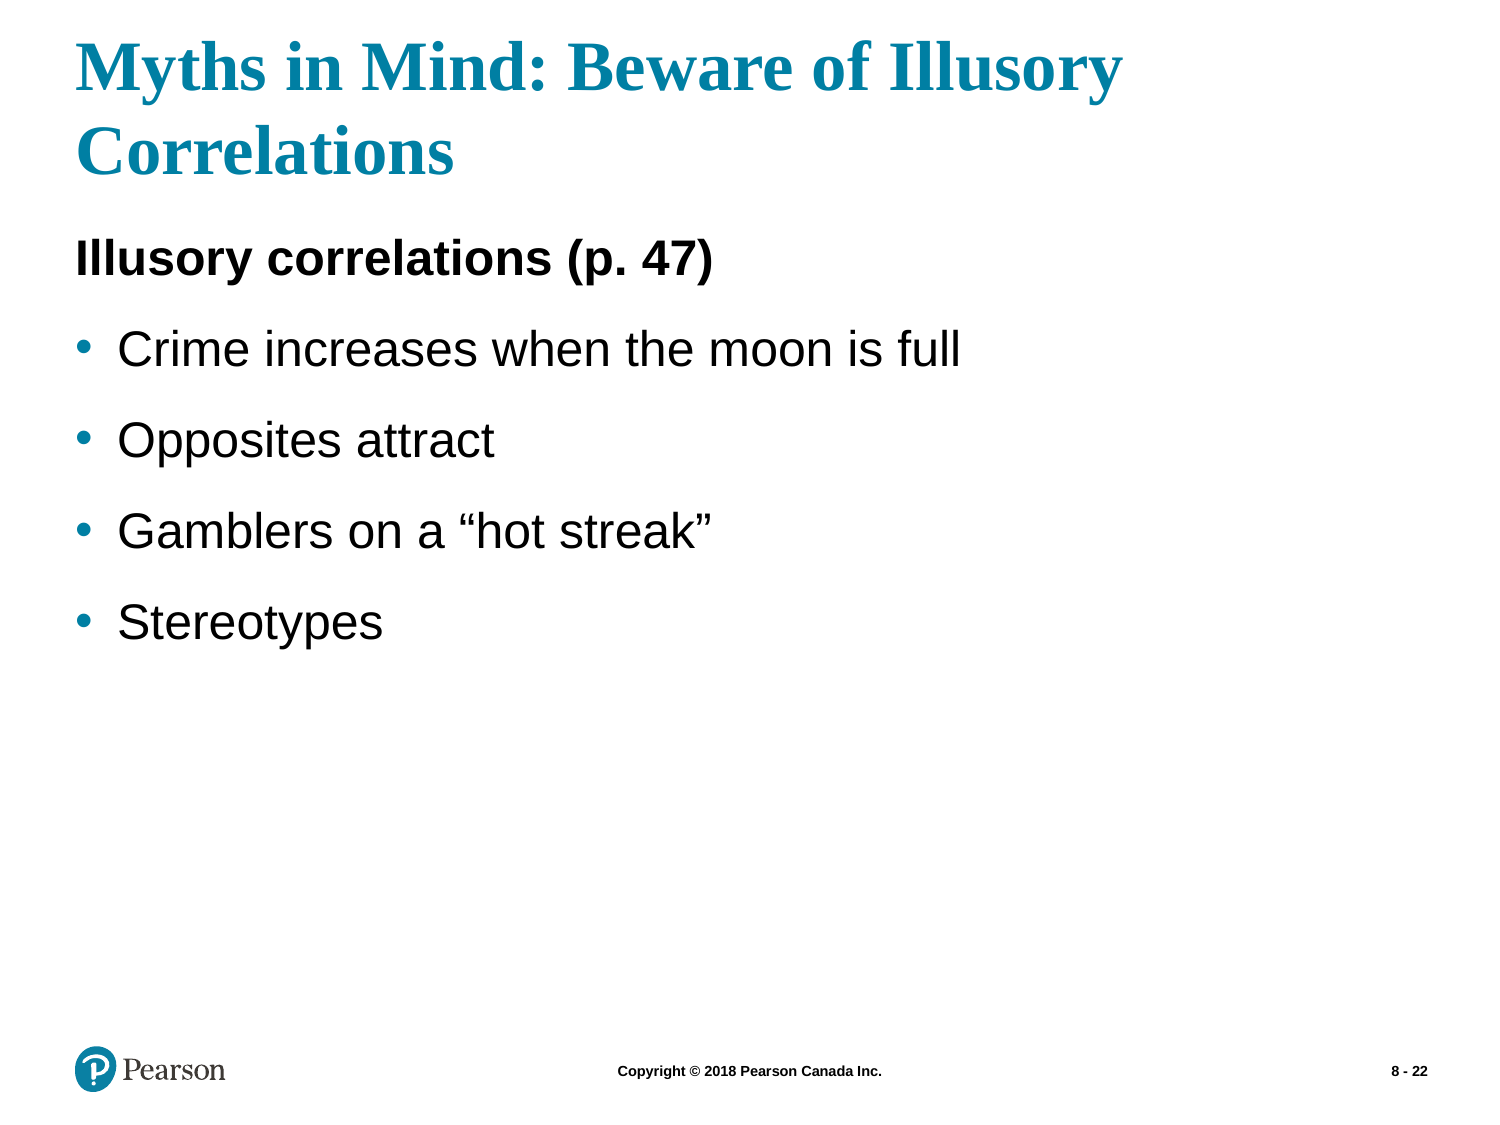

# Myths in Mind: Beware of Illusory Correlations
Illusory correlations (p. 47)
Crime increases when the moon is full
Opposites attract
Gamblers on a “hot streak”
Stereotypes